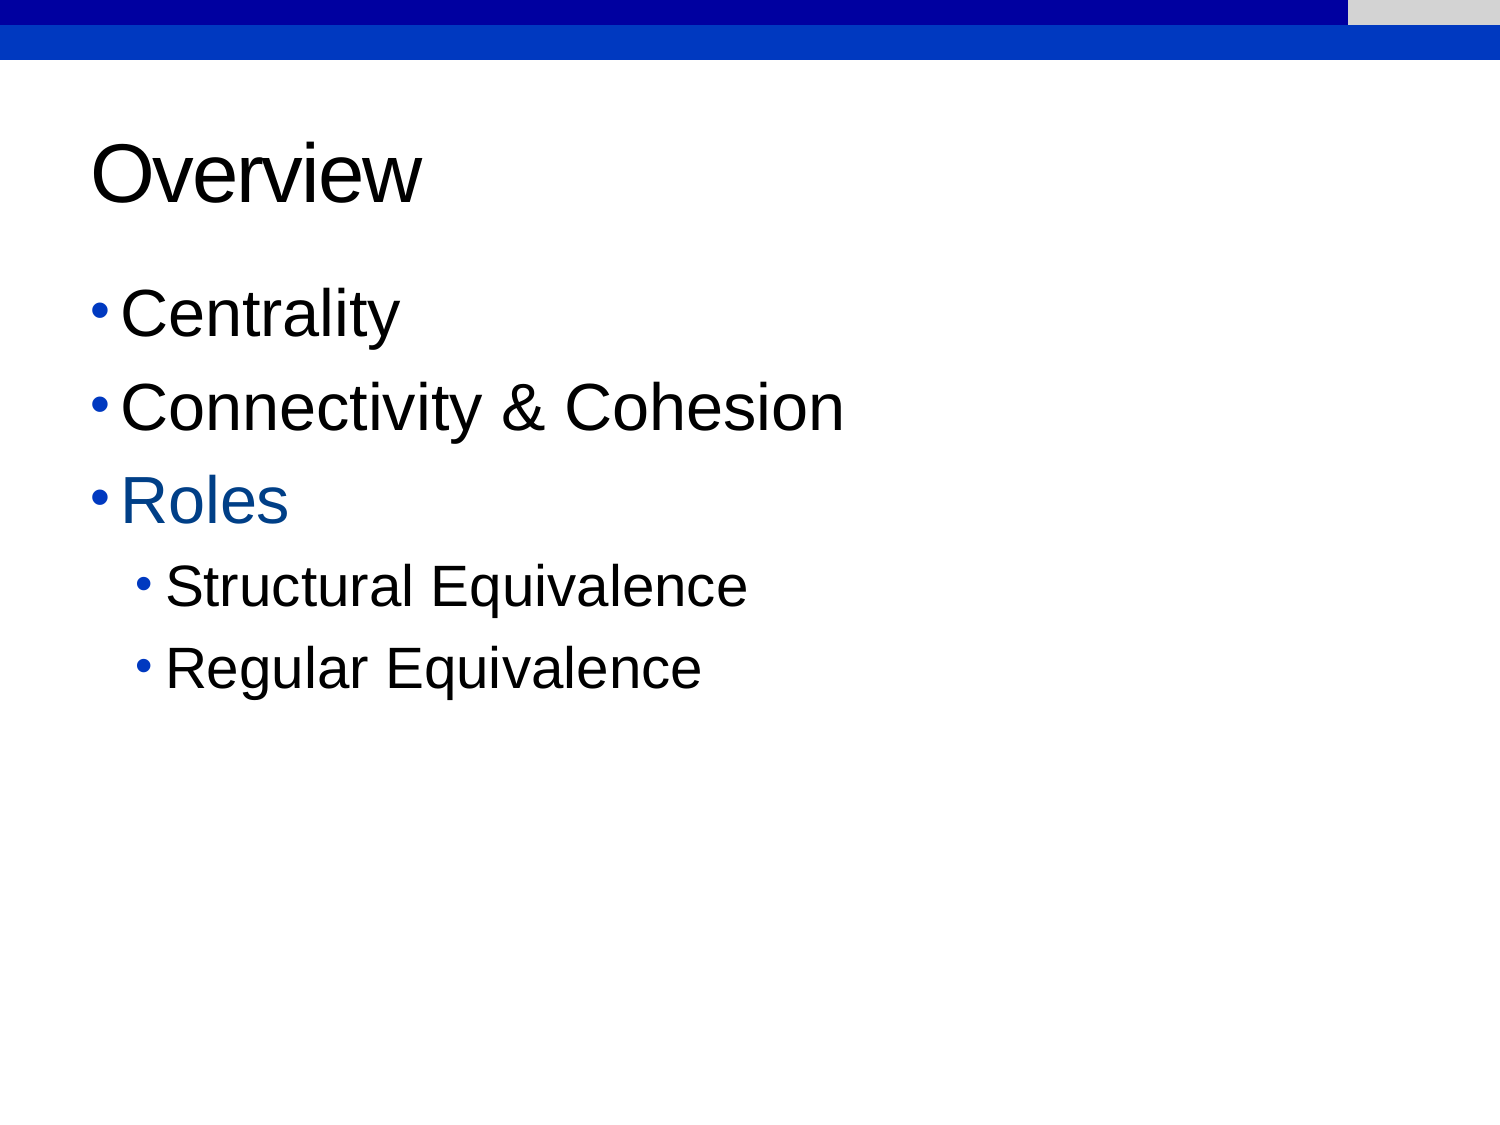

# Overview
Centrality
Connectivity & Cohesion
Roles
Structural Equivalence
Regular Equivalence